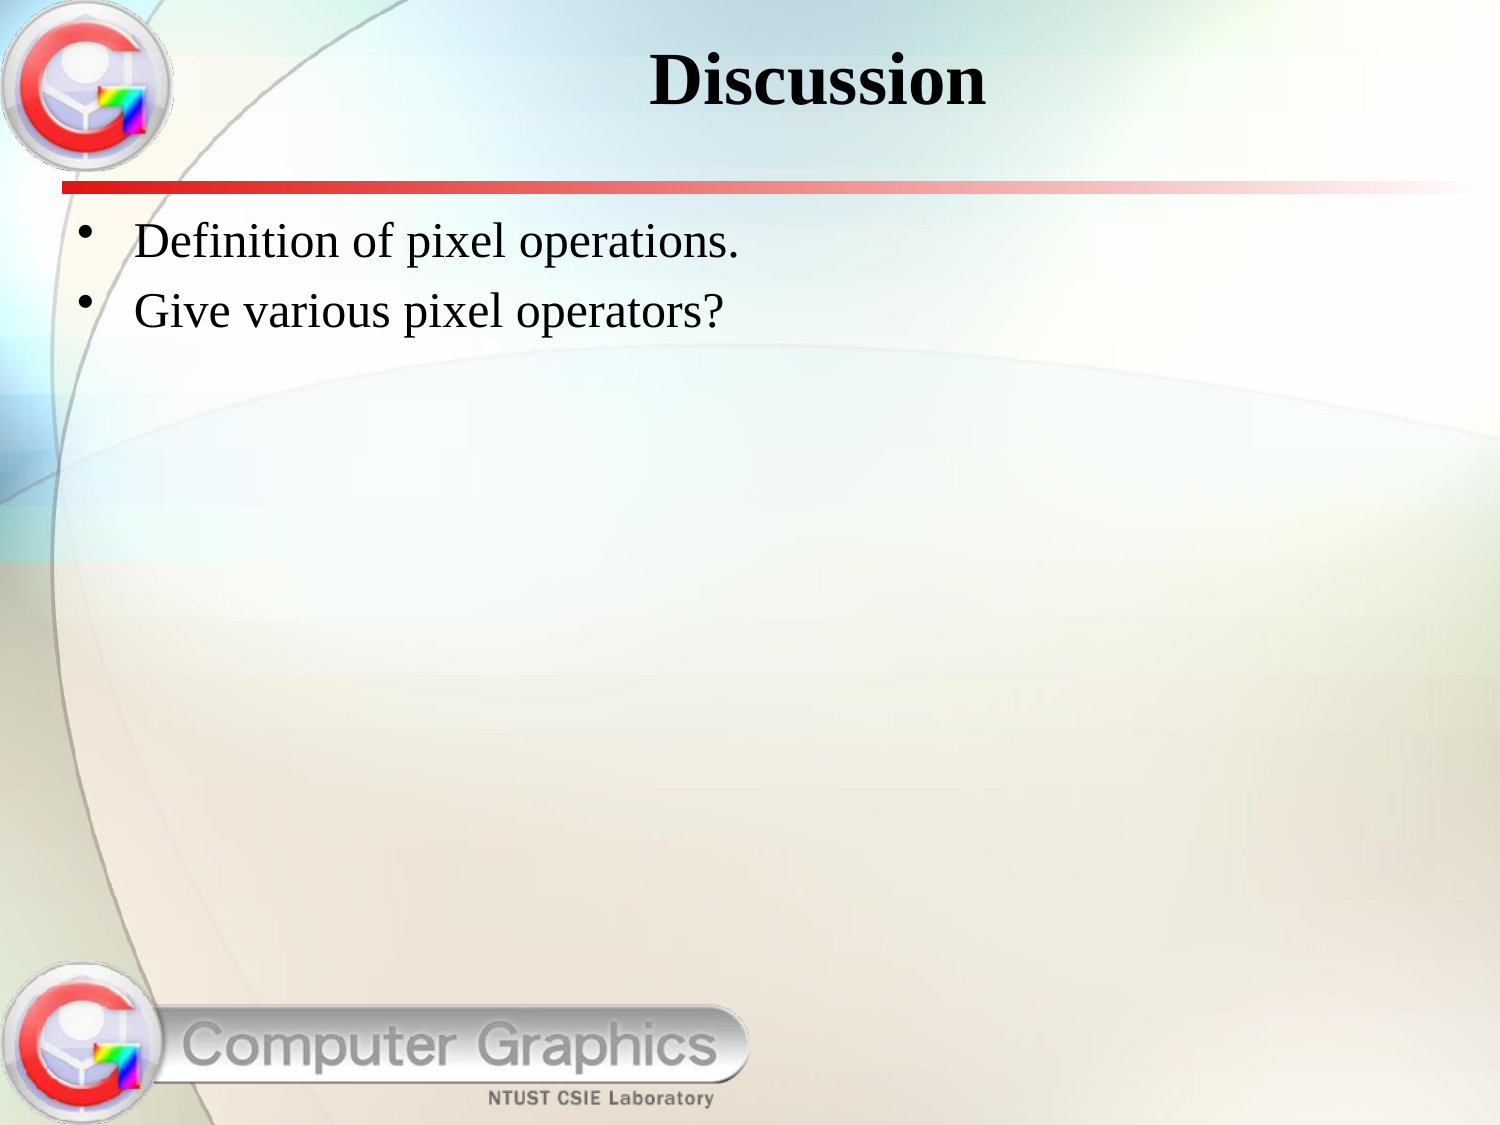

# Discussion
Definition of pixel operations.
Give various pixel operators?